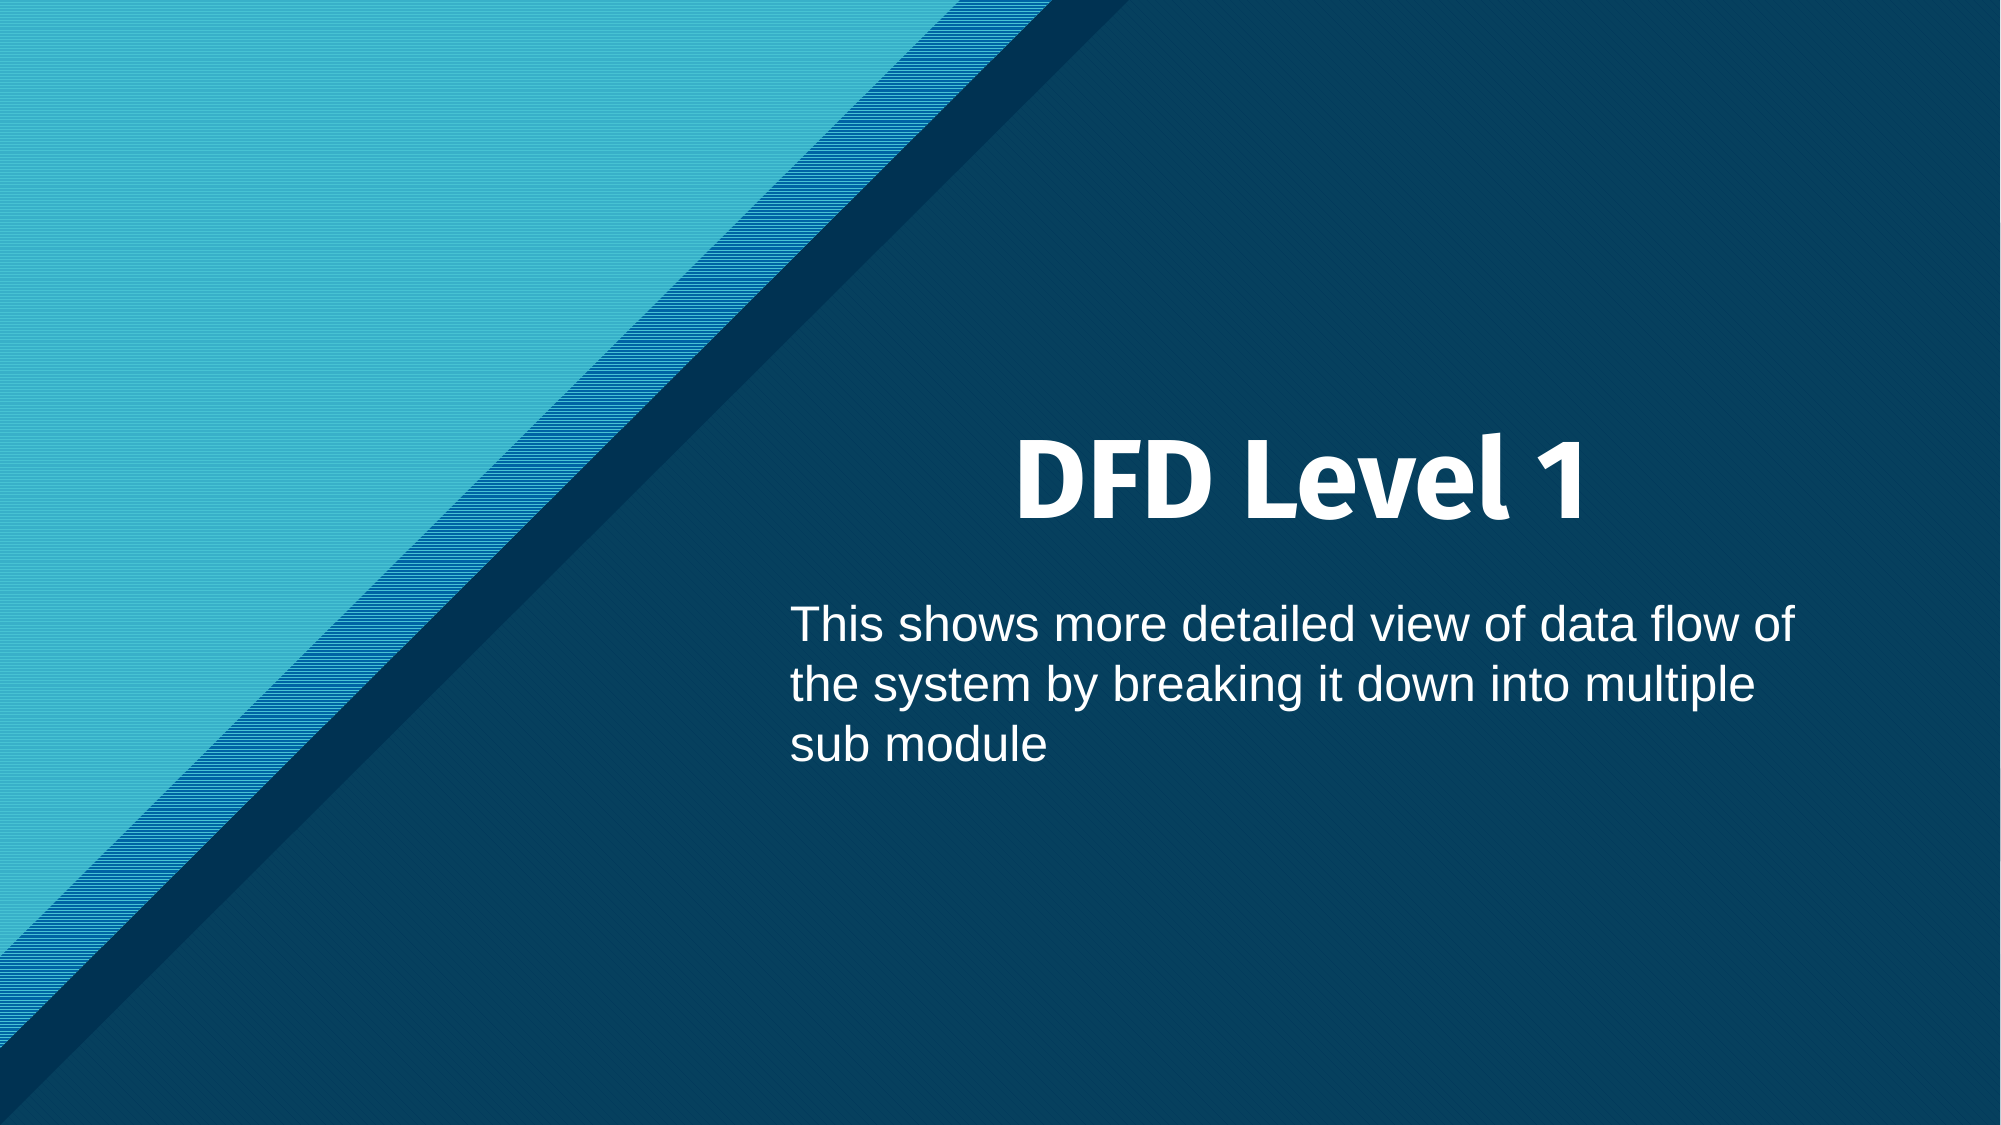

# DFD Level 1
This shows more detailed view of data flow of the system by breaking it down into multiple sub module